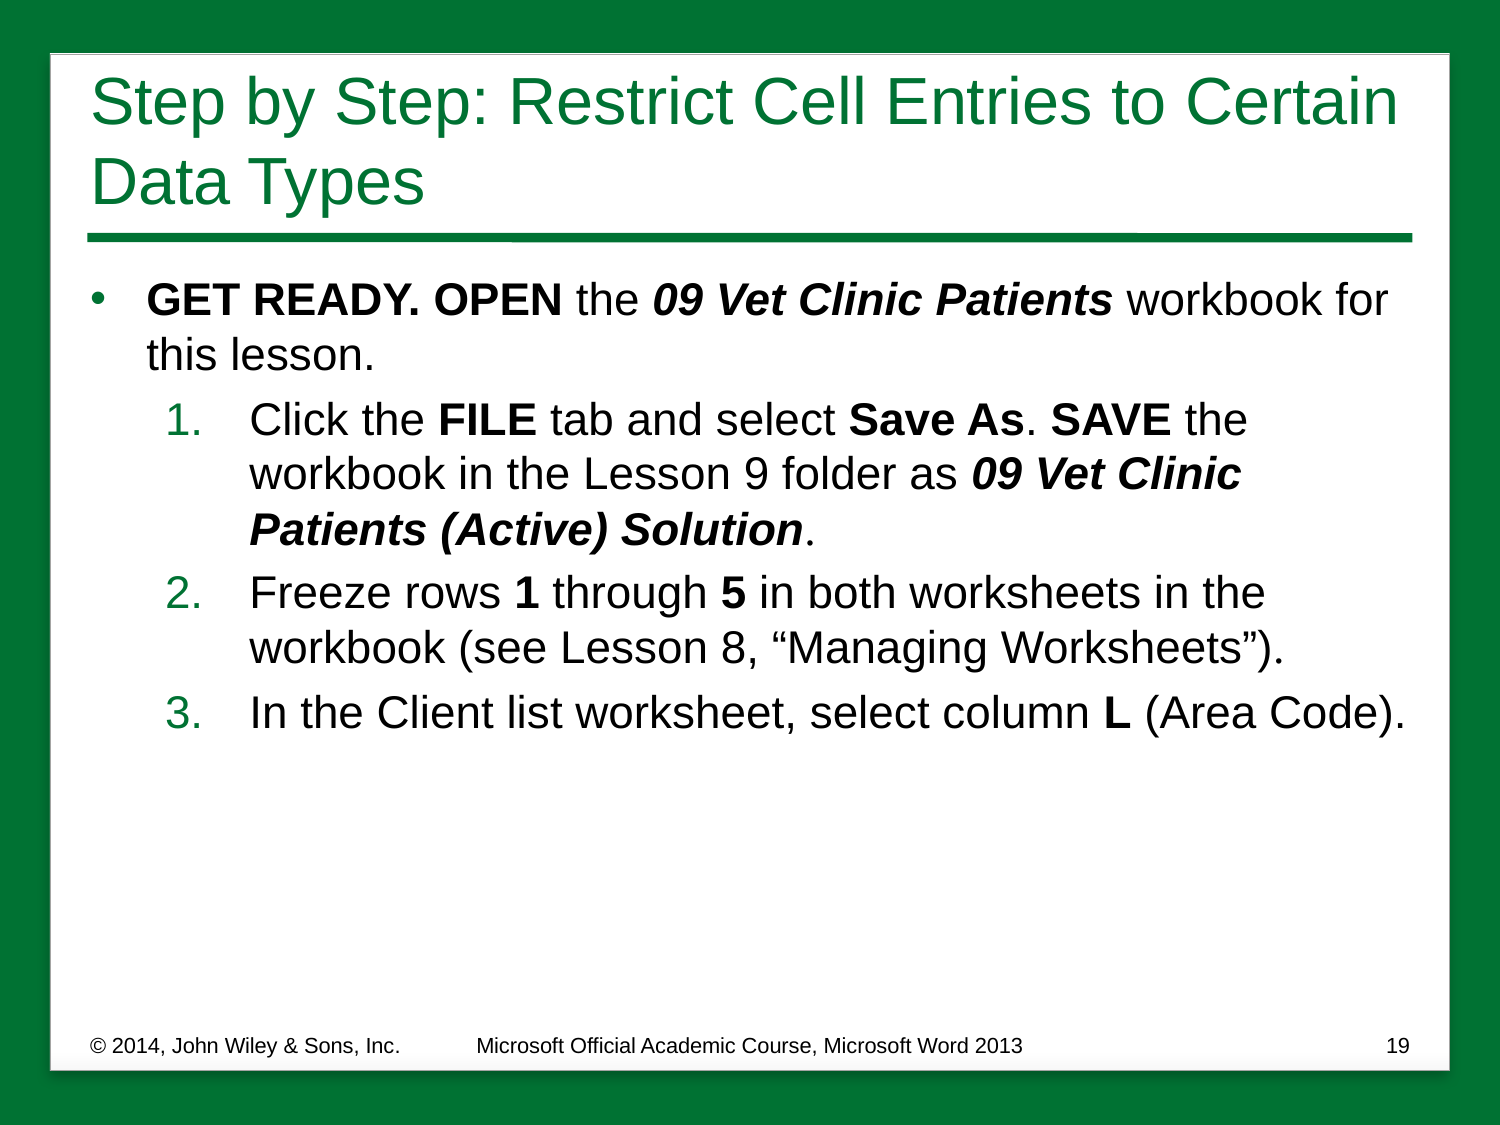

# Step by Step: Restrict Cell Entries to Certain Data Types
GET READY. OPEN the 09 Vet Clinic Patients workbook for this lesson.
Click the FILE tab and select Save As. SAVE the workbook in the Lesson 9 folder as 09 Vet Clinic Patients (Active) Solution.
Freeze rows 1 through 5 in both worksheets in the workbook (see Lesson 8, “Managing Worksheets”).
In the Client list worksheet, select column L (Area Code).
© 2014, John Wiley & Sons, Inc.
Microsoft Official Academic Course, Microsoft Word 2013
19